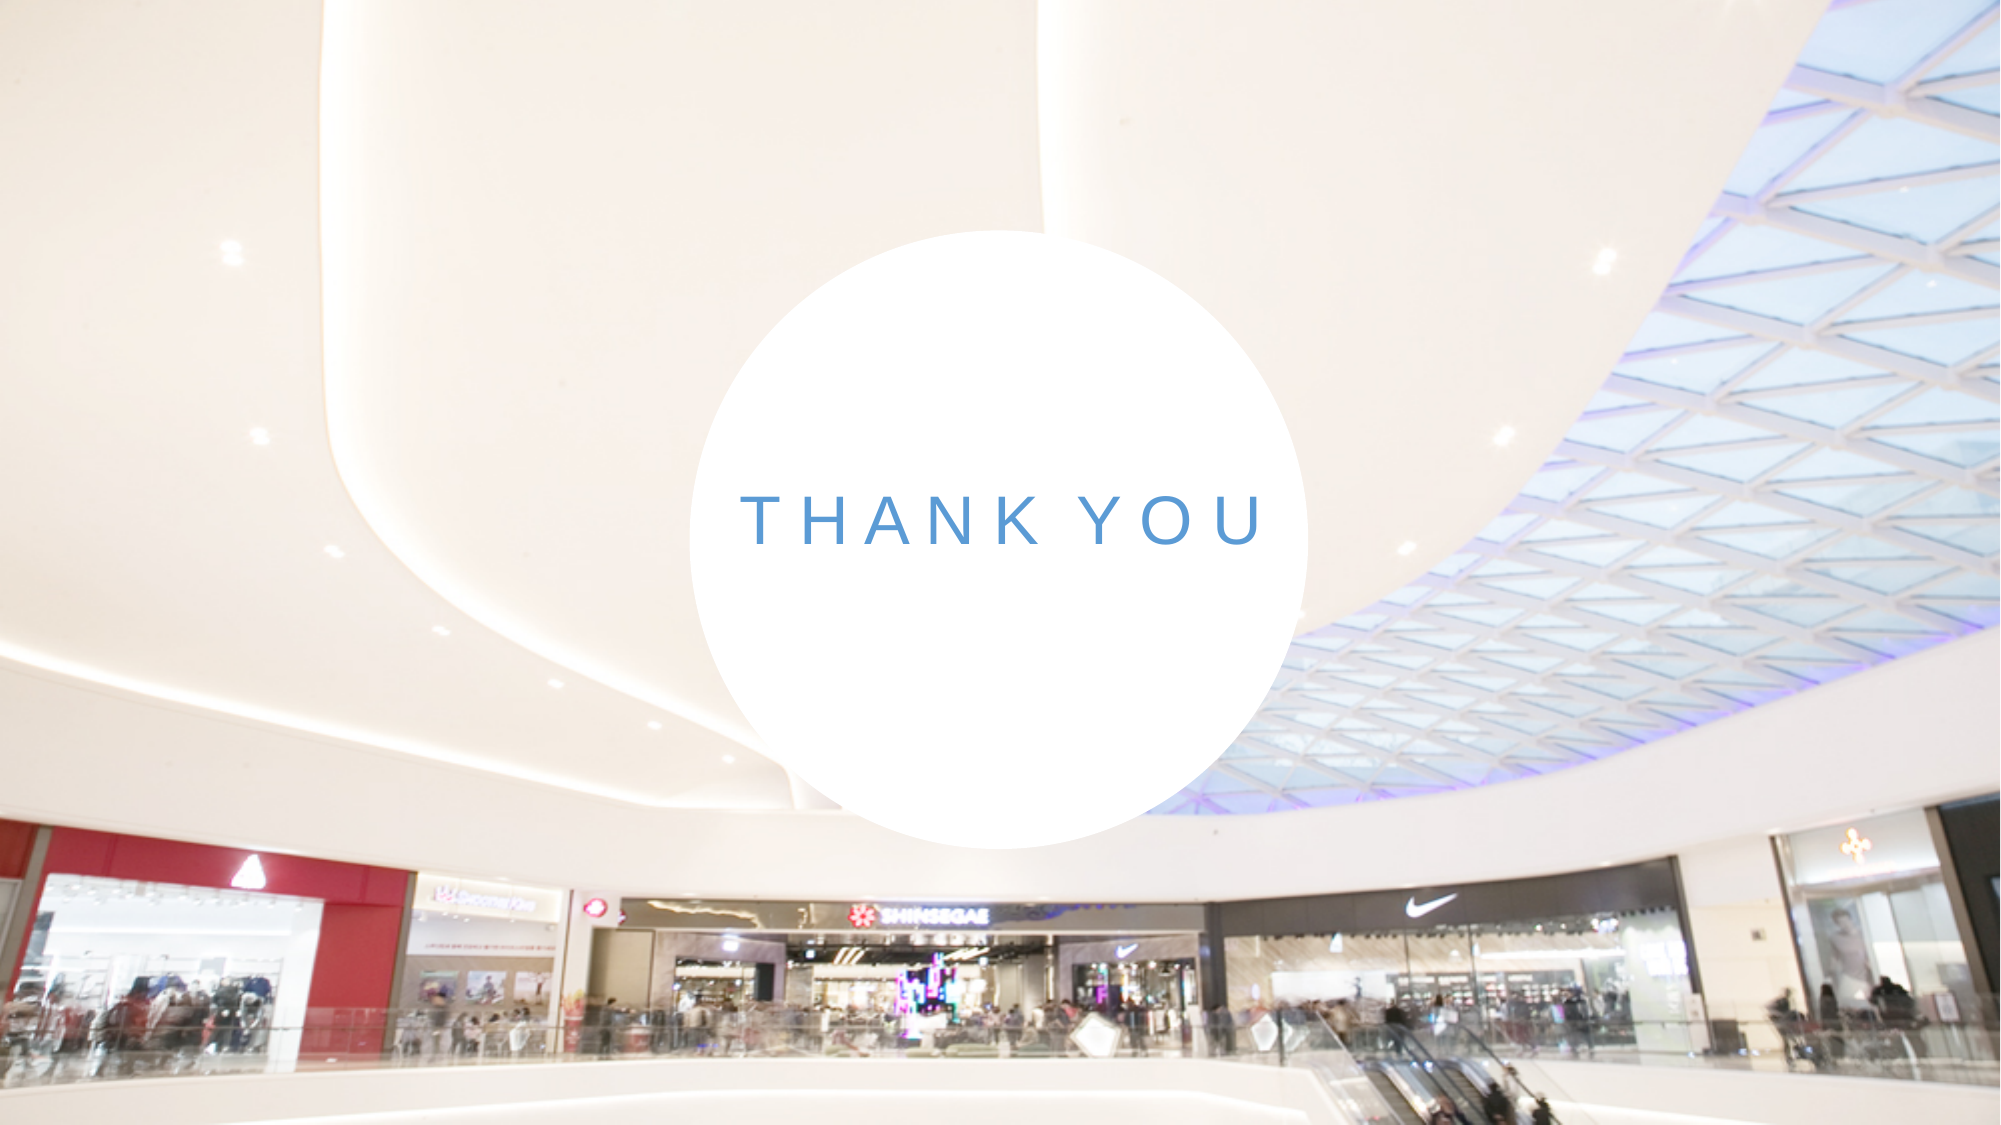

T H A N K  Y O U